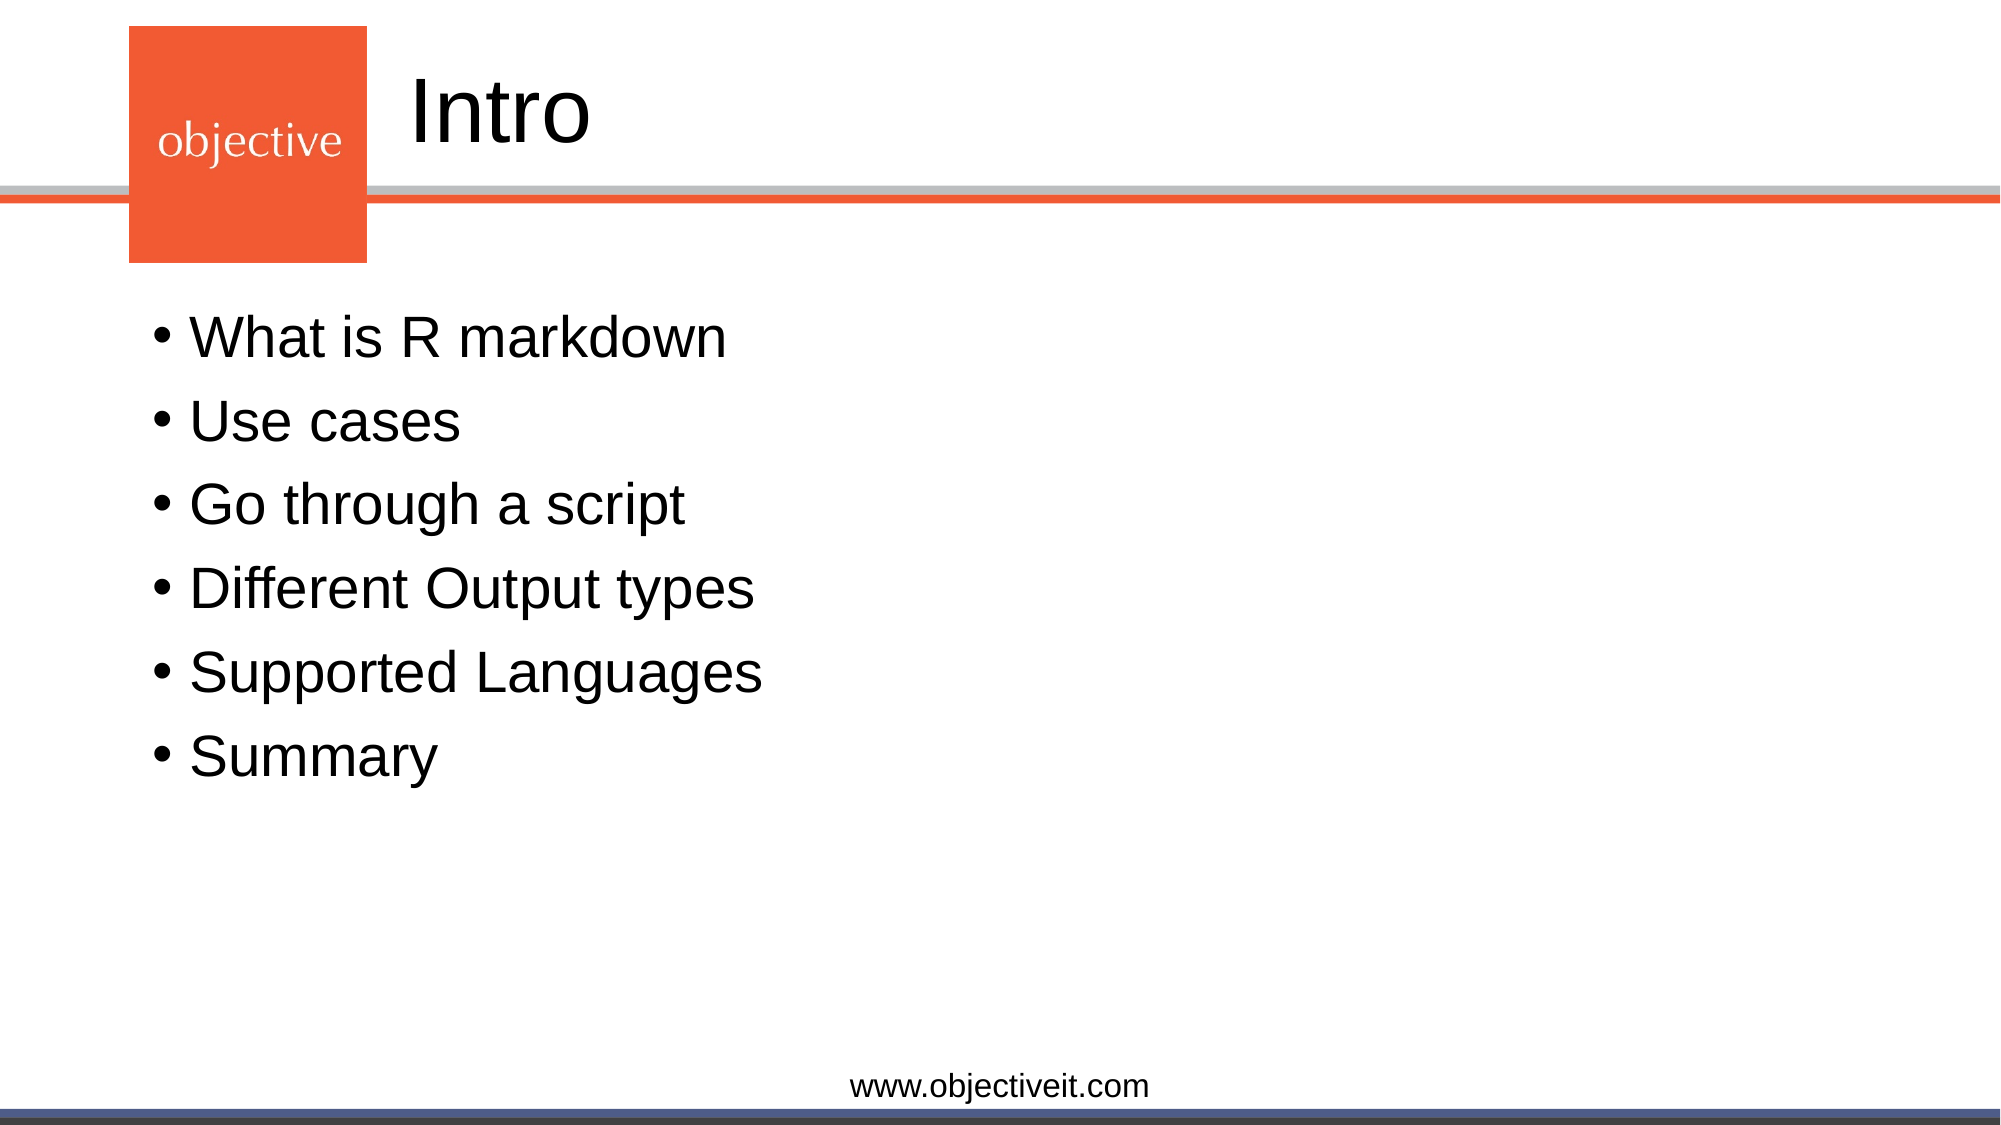

# Intro
What is R markdown
Use cases
Go through a script
Different Output types
Supported Languages
Summary